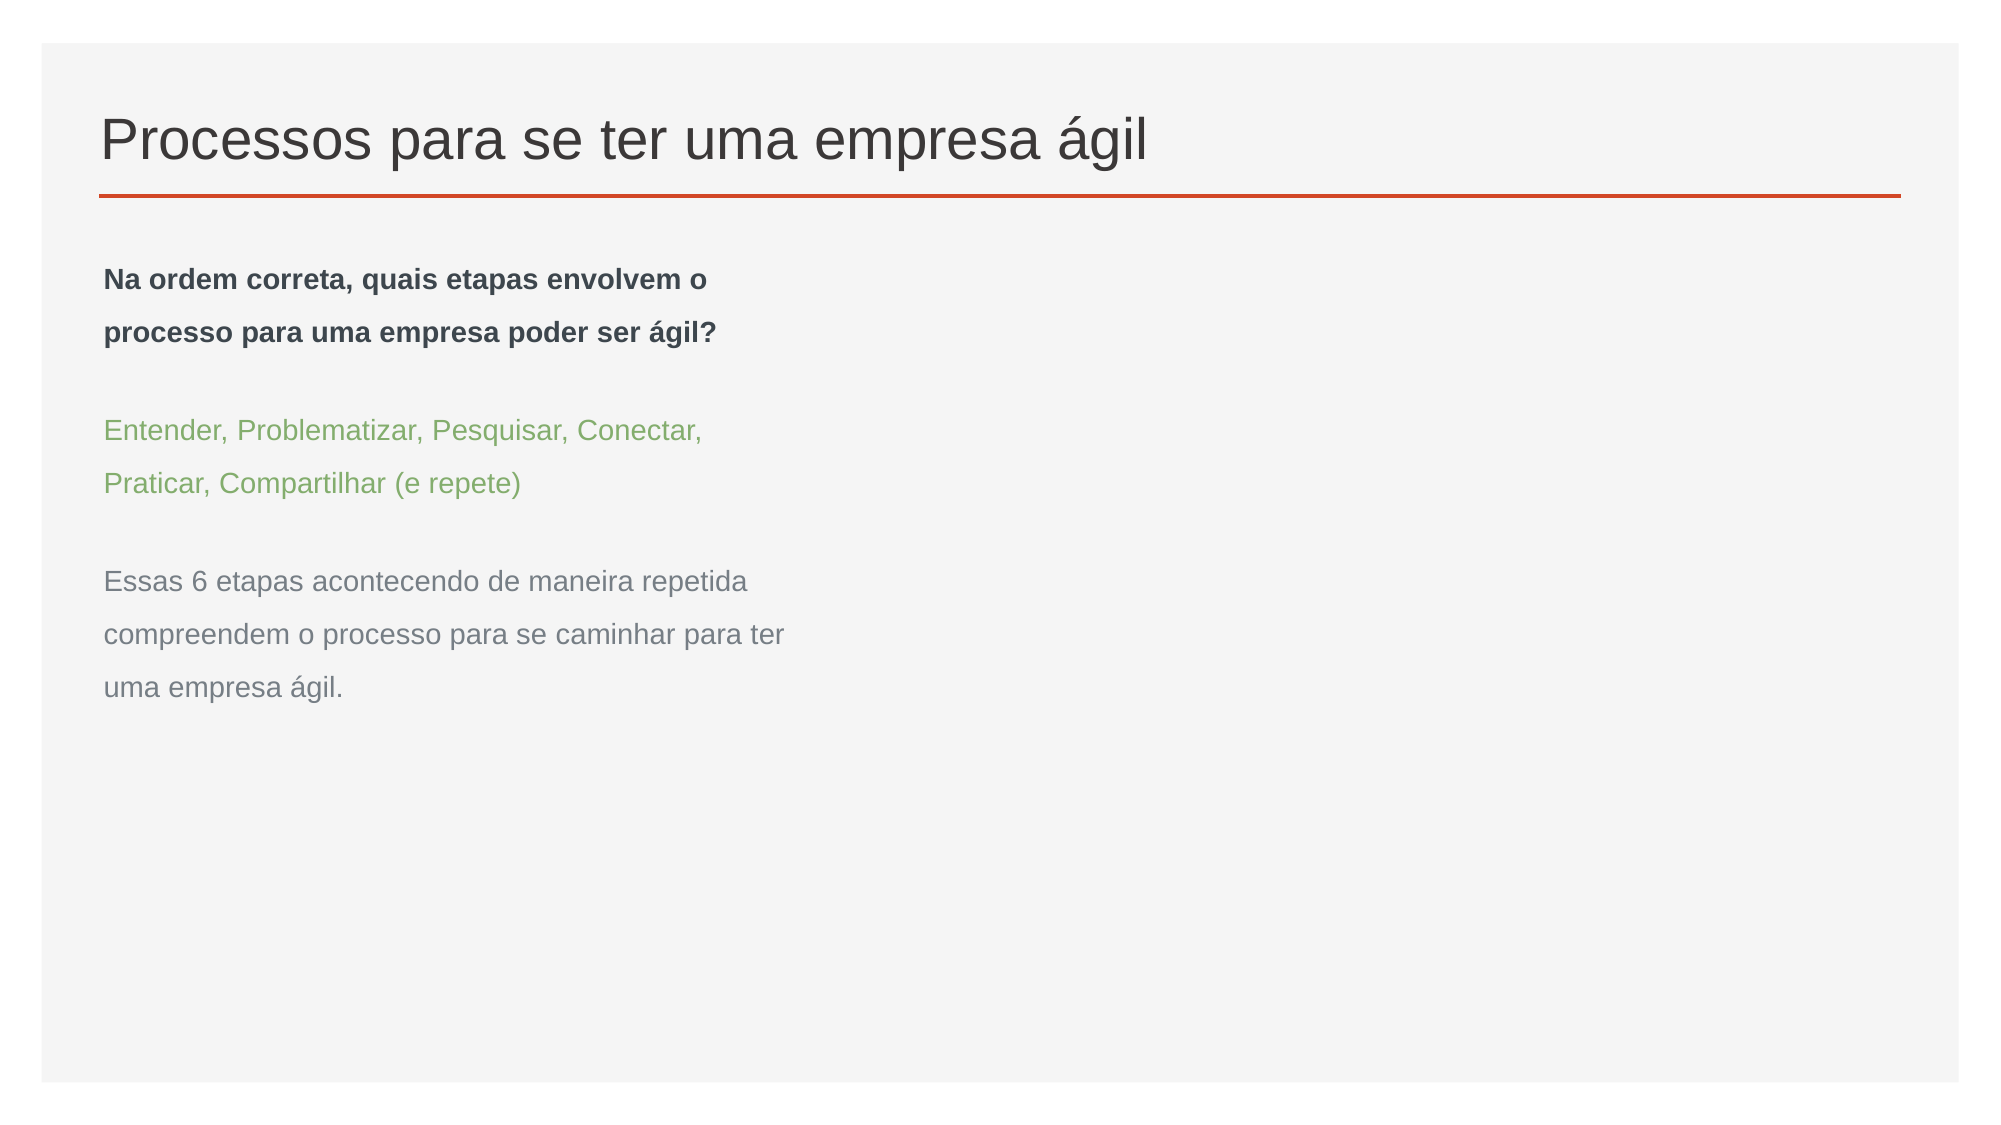

# Processos para se ter uma empresa ágil
Na ordem correta, quais etapas envolvem o processo para uma empresa poder ser ágil?
Entender, Problematizar, Pesquisar, Conectar, Praticar, Compartilhar (e repete)
Essas 6 etapas acontecendo de maneira repetida compreendem o processo para se caminhar para ter uma empresa ágil.